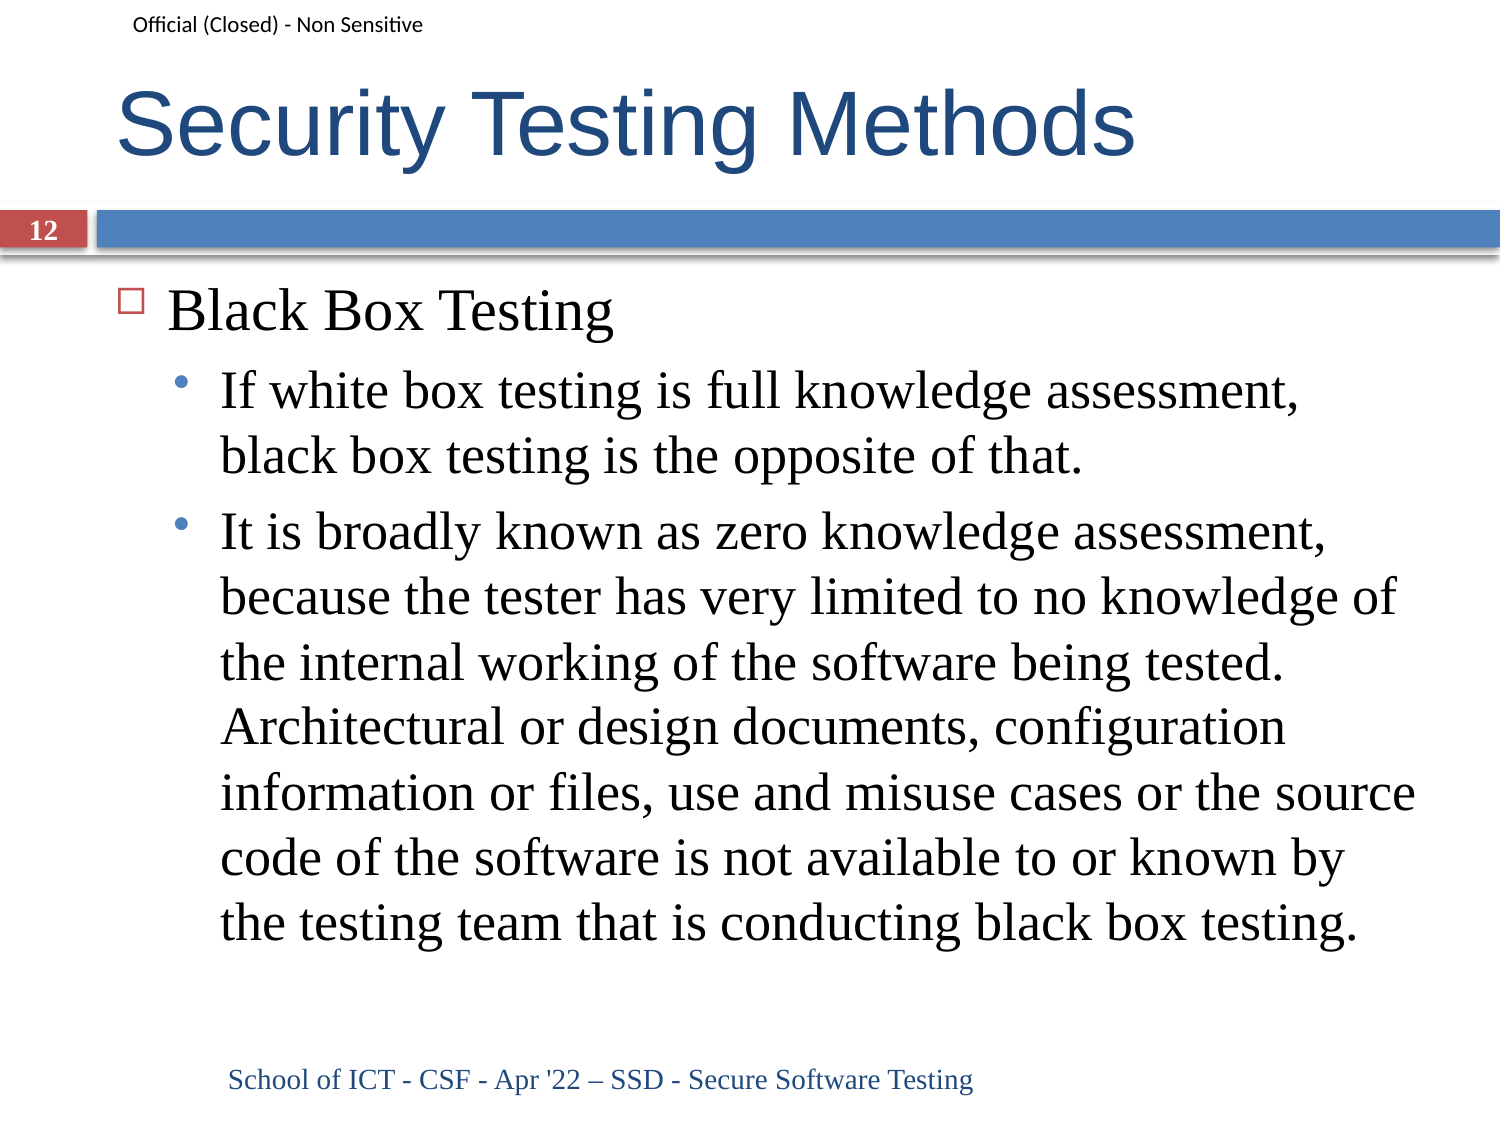

# Security Testing Methods
12
Black Box Testing
If white box testing is full knowledge assessment, black box testing is the opposite of that.
It is broadly known as zero knowledge assessment, because the tester has very limited to no knowledge of the internal working of the software being tested. Architectural or design documents, configuration information or files, use and misuse cases or the source code of the software is not available to or known by the testing team that is conducting black box testing.
School of ICT - CSF - Apr '22 – SSD - Secure Software Testing